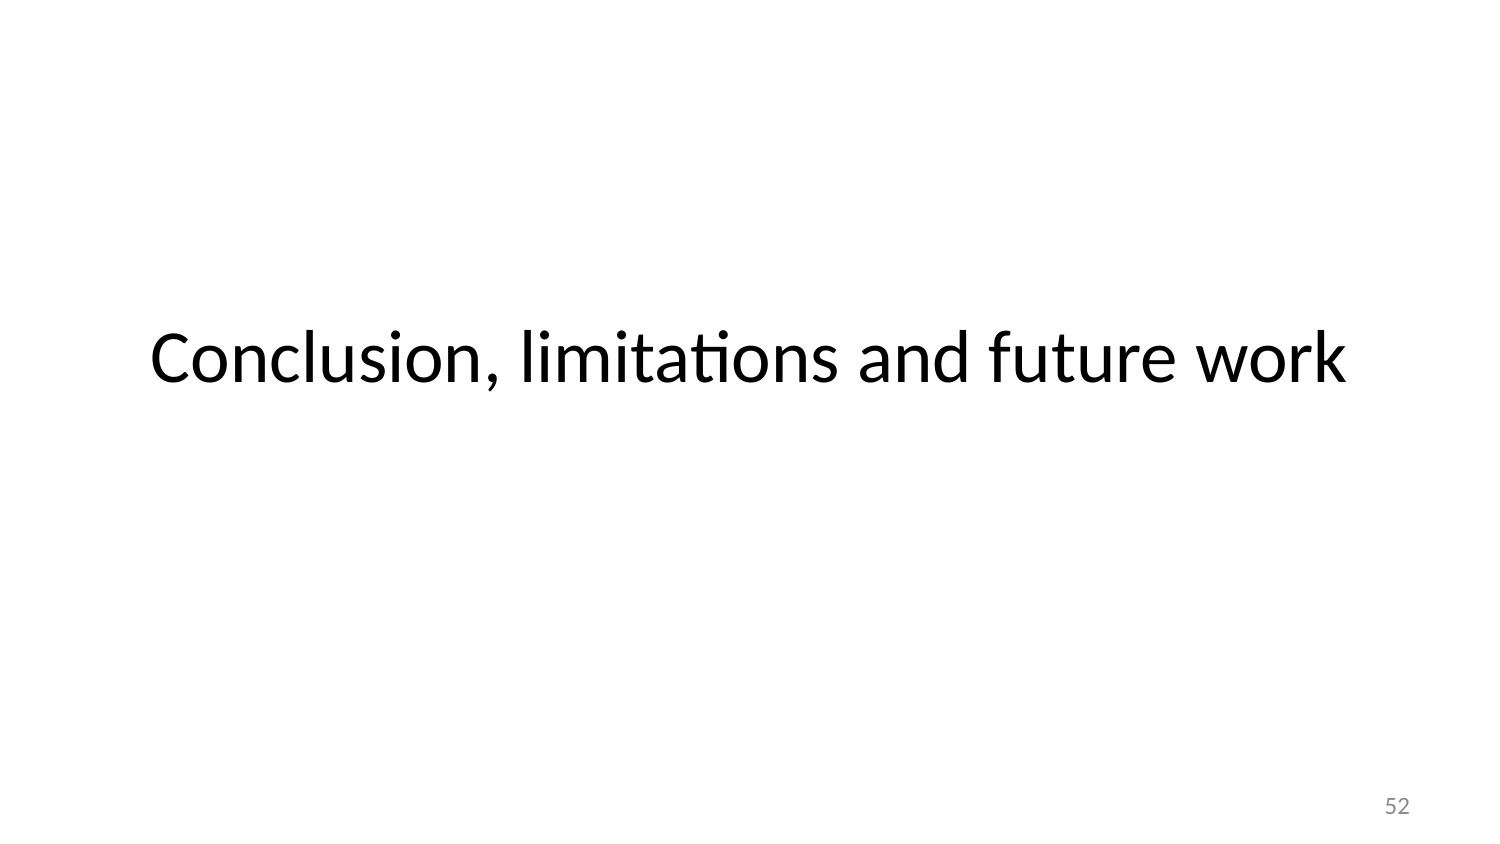

# Conclusion, limitations and future work

52